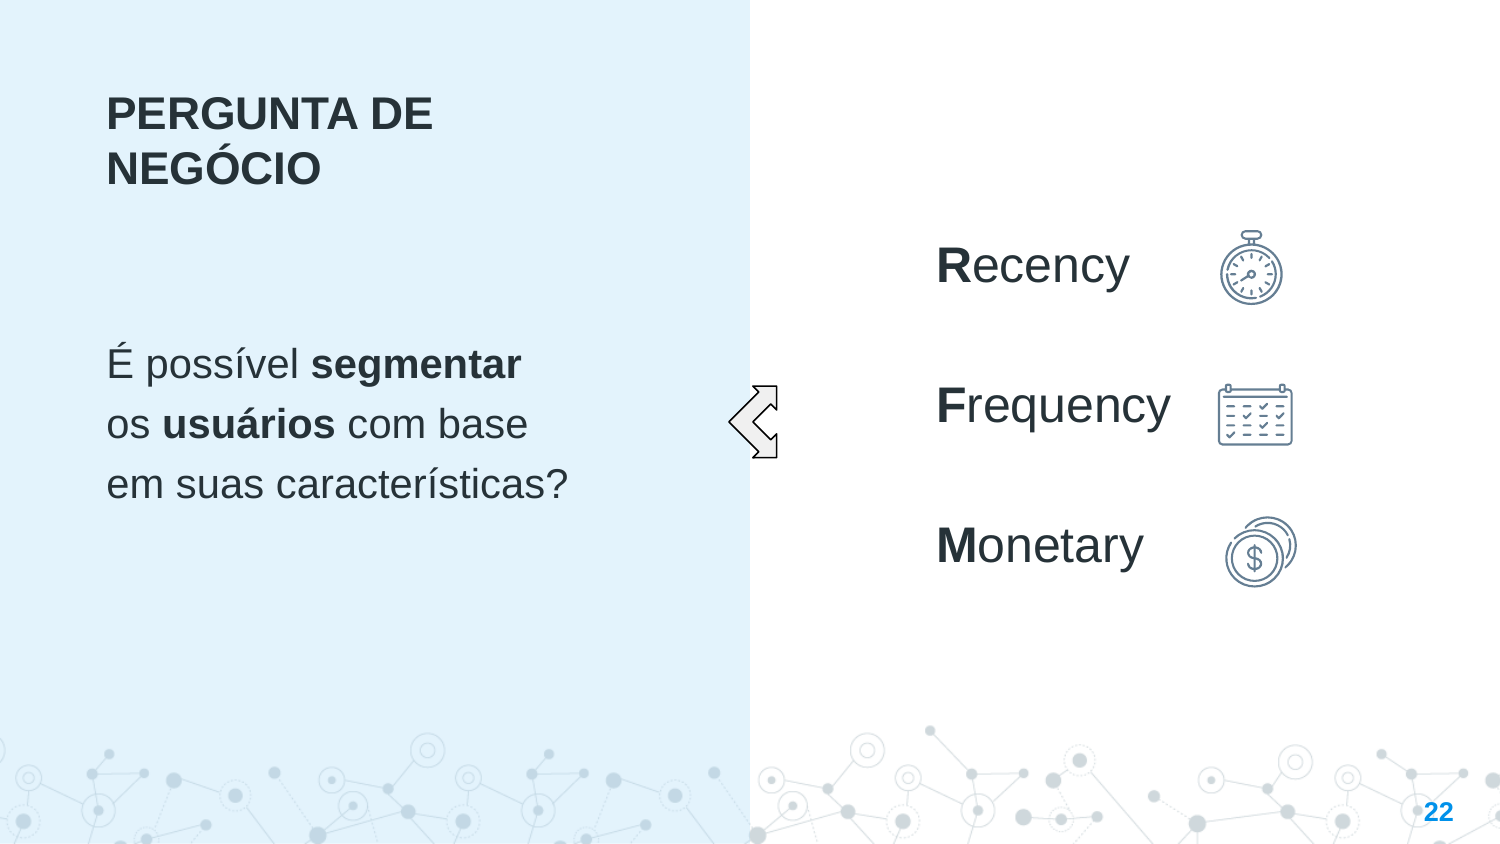

PERGUNTA DE NEGÓCIO
Recency

Frequency

Monetary

É possível segmentar
os usuários com base
em suas características?

22